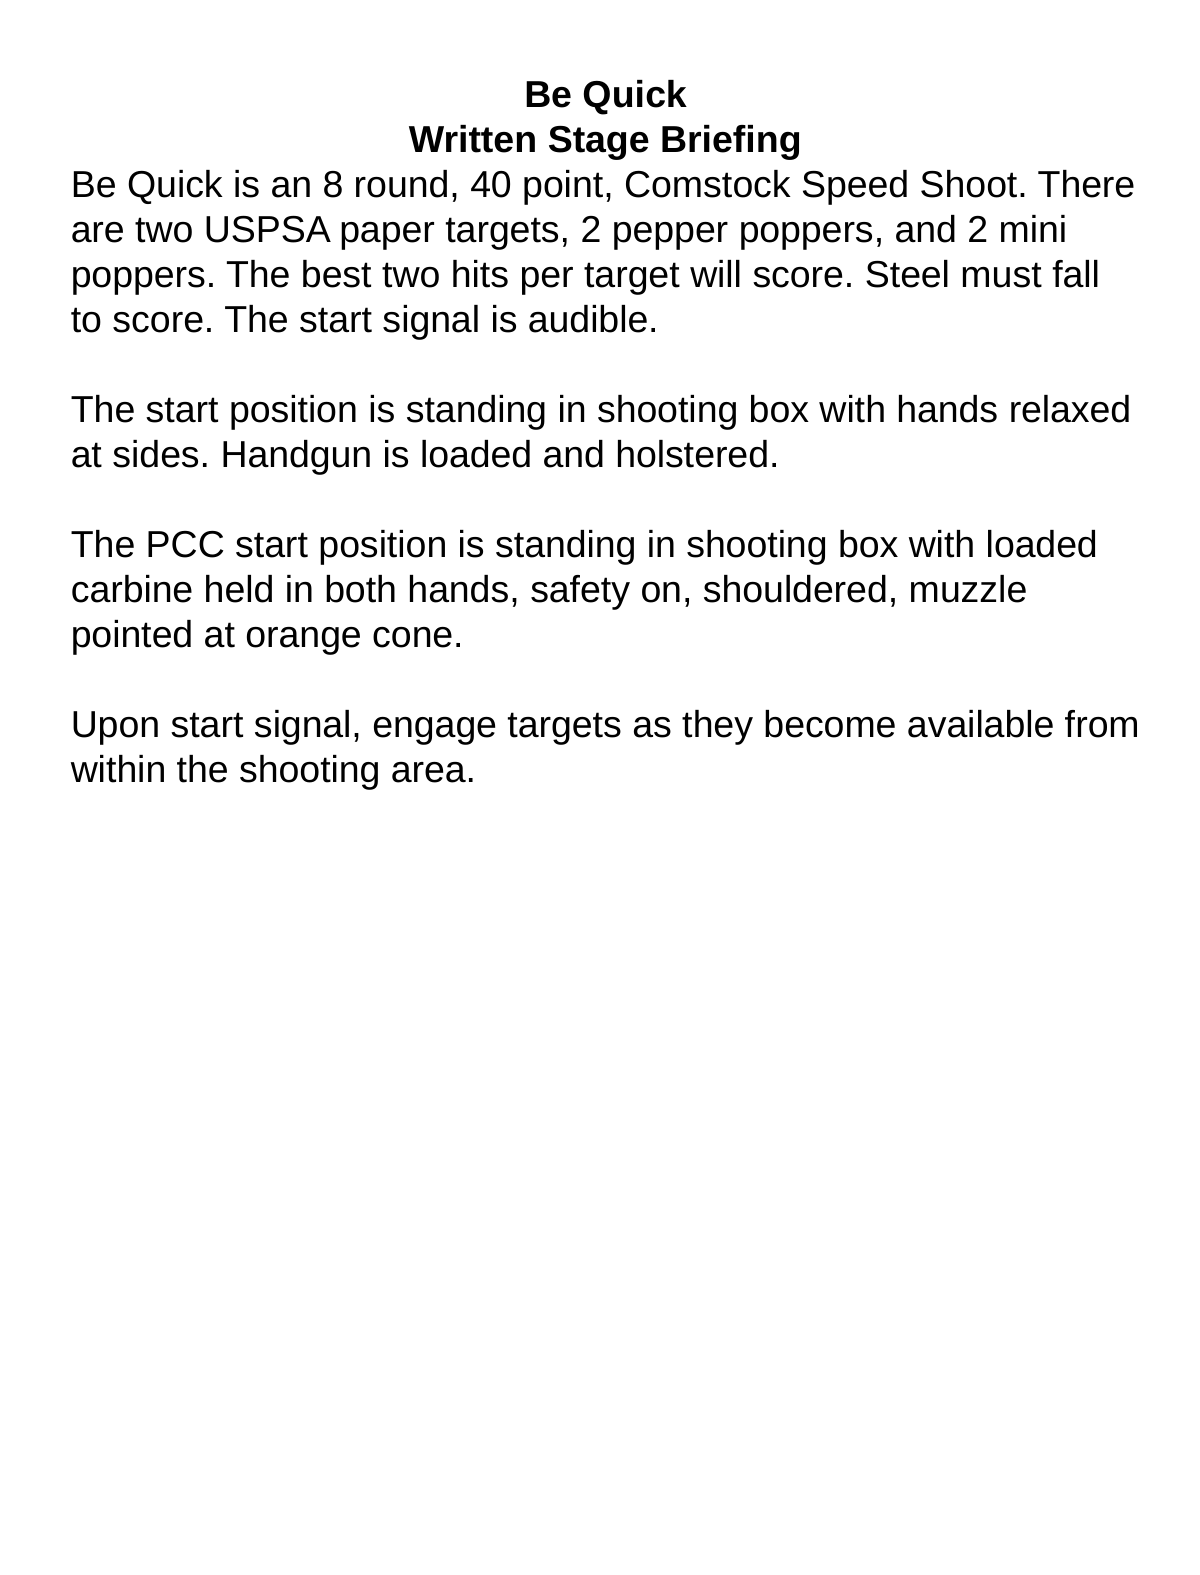

Be Quick
Written Stage Briefing
Be Quick is an 8 round, 40 point, Comstock Speed Shoot. There are two USPSA paper targets, 2 pepper poppers, and 2 mini poppers. The best two hits per target will score. Steel must fall to score. The start signal is audible.

The start position is standing in shooting box with hands relaxed at sides. Handgun is loaded and holstered.

The PCC start position is standing in shooting box with loaded carbine held in both hands, safety on, shouldered, muzzle pointed at orange cone.

Upon start signal, engage targets as they become available from within the shooting area.